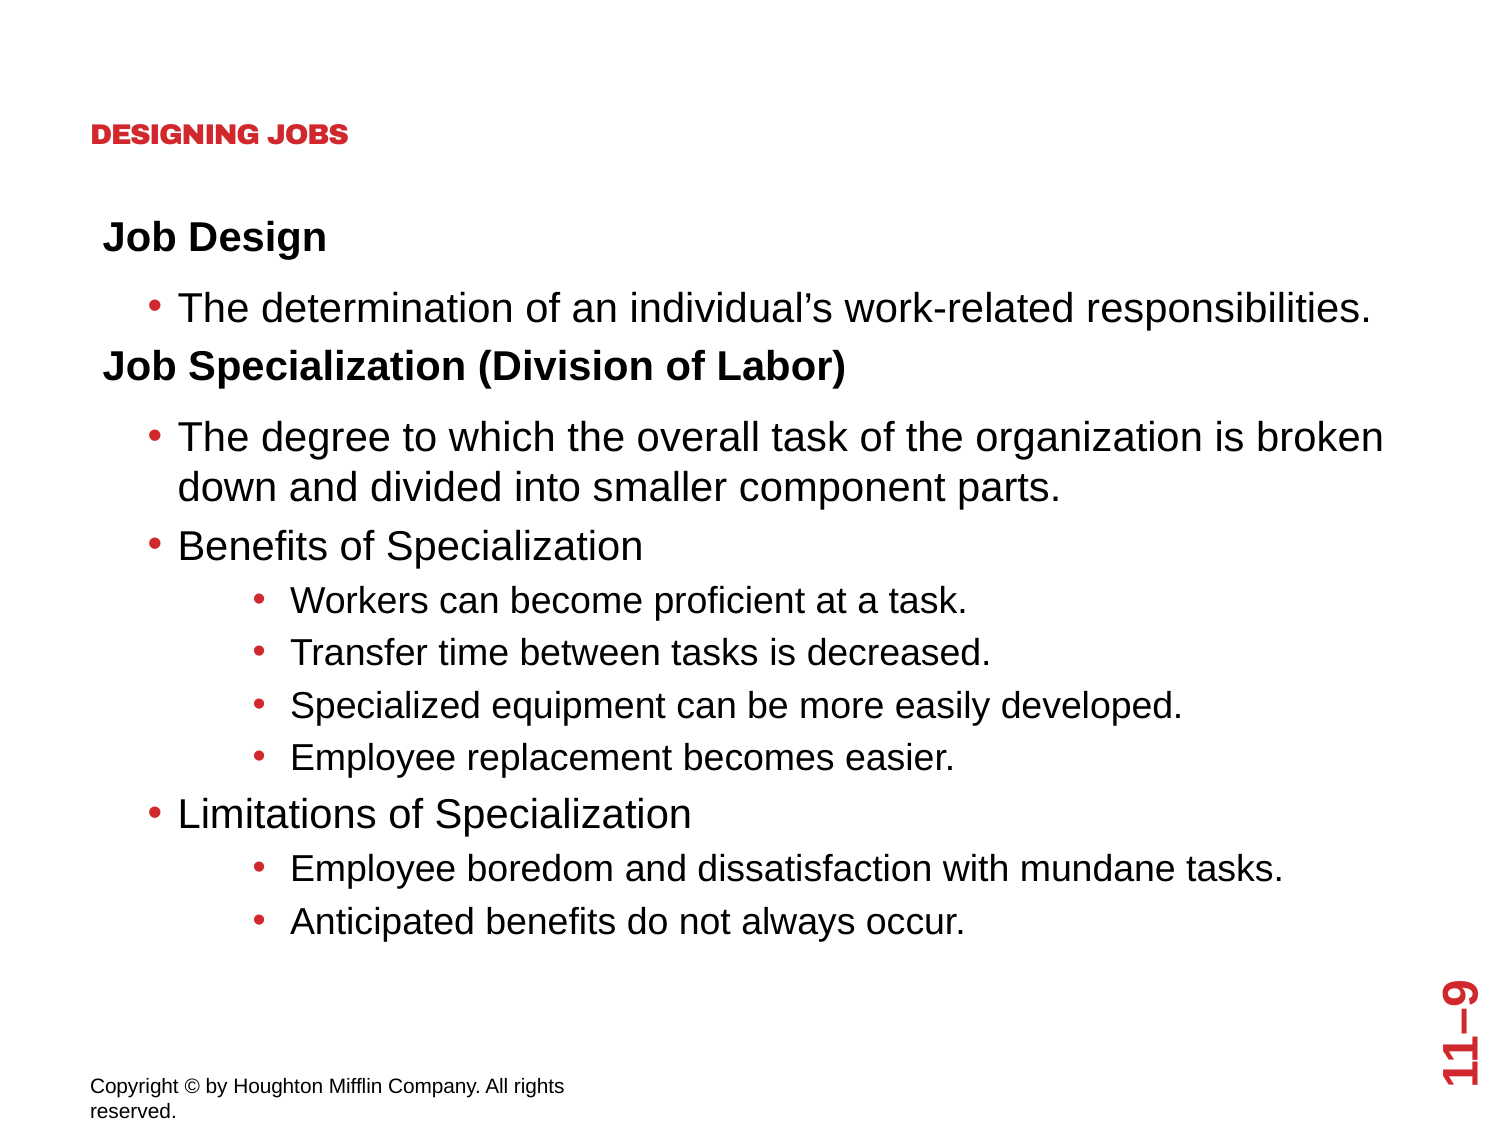

# Designing Jobs
Job Design
The determination of an individual’s work-related responsibilities.
Job Specialization (Division of Labor)
The degree to which the overall task of the organization is broken down and divided into smaller component parts.
Benefits of Specialization
Workers can become proficient at a task.
Transfer time between tasks is decreased.
Specialized equipment can be more easily developed.
Employee replacement becomes easier.
Limitations of Specialization
Employee boredom and dissatisfaction with mundane tasks.
Anticipated benefits do not always occur.
Copyright © by Houghton Mifflin Company. All rights reserved.
11–9